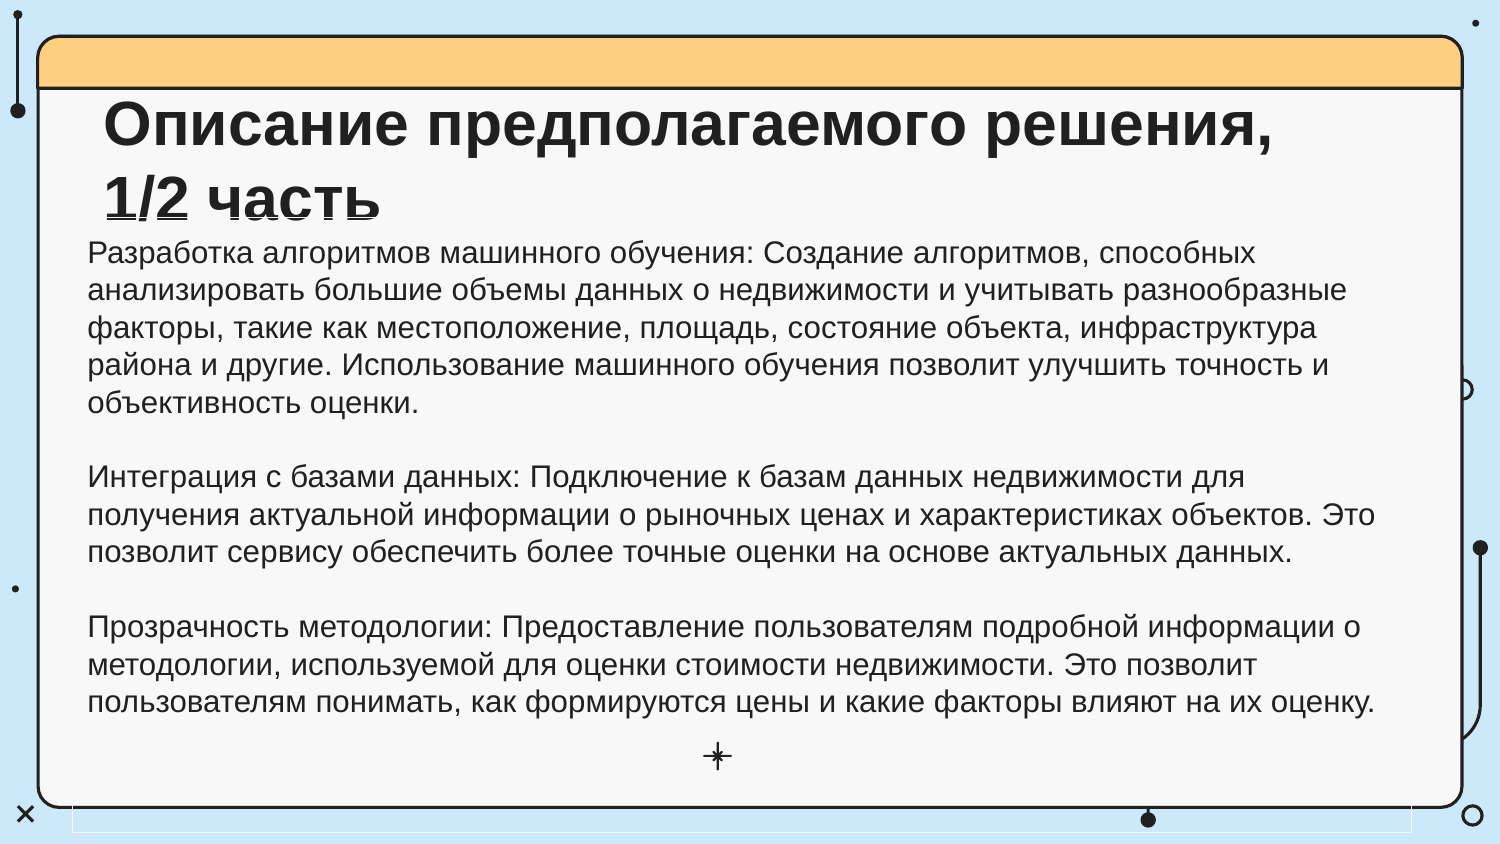

# Описание предполагаемого решения, 1/2 часть
Разработка алгоритмов машинного обучения: Создание алгоритмов, способных анализировать большие объемы данных о недвижимости и учитывать разнообразные факторы, такие как местоположение, площадь, состояние объекта, инфраструктура района и другие. Использование машинного обучения позволит улучшить точность и объективность оценки.

Интеграция с базами данных: Подключение к базам данных недвижимости для получения актуальной информации о рыночных ценах и характеристиках объектов. Это позволит сервису обеспечить более точные оценки на основе актуальных данных.

Прозрачность методологии: Предоставление пользователям подробной информации о методологии, используемой для оценки стоимости недвижимости. Это позволит пользователям понимать, как формируются цены и какие факторы влияют на их оценку.